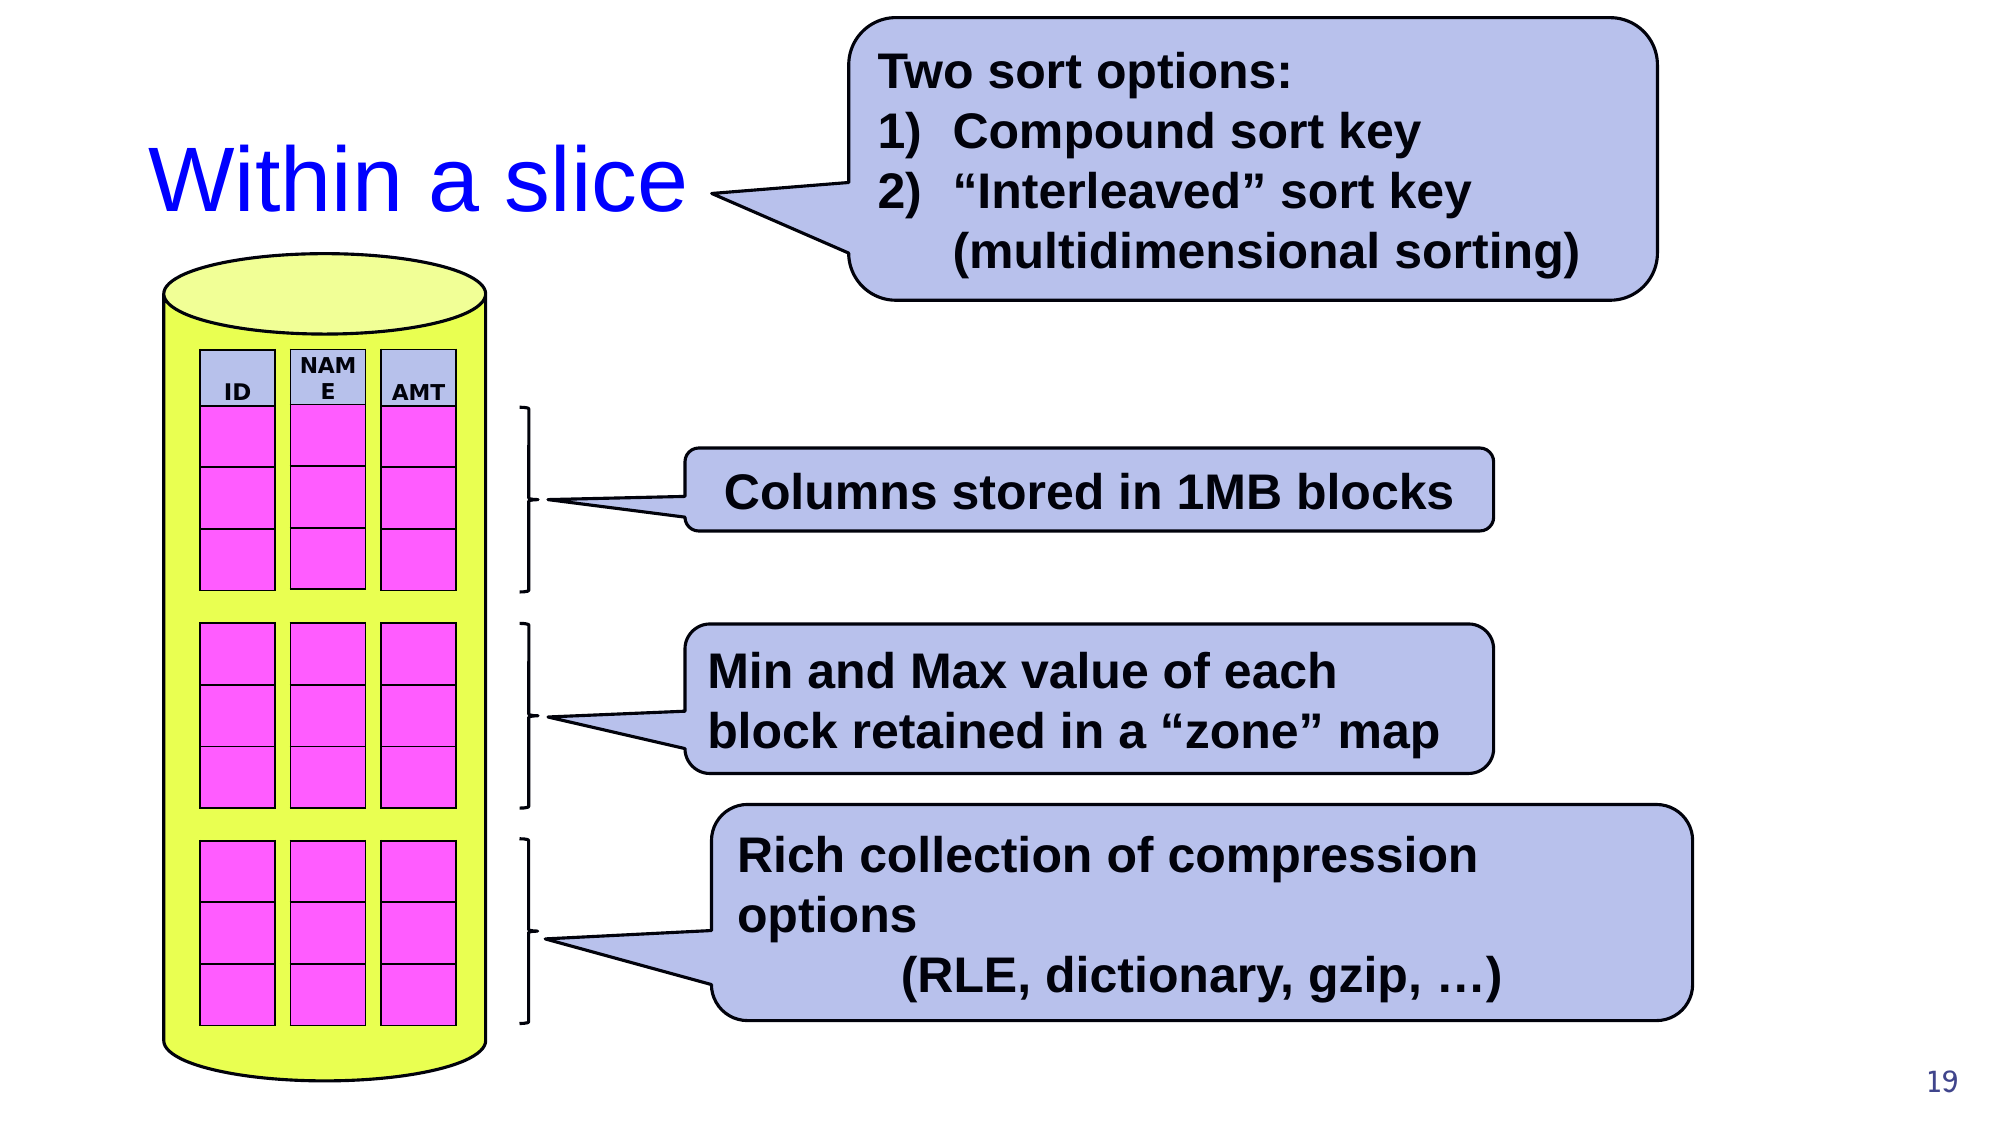

Two sort options:
Compound sort key
“Interleaved” sort key (multidimensional sorting)
# Within a slice

| NAME |
| --- |
|  |
|  |
|  |
| AMT |
| --- |
|  |
|  |
|  |
| ID |
| --- |
|  |
|  |
|  |

Columns stored in 1MB blocks
|  |
| --- |
|  |
|  |
|  |
| --- |
|  |
|  |
|  |
| --- |
|  |
|  |

Min and Max value of each block retained in a “zone” map
Rich collection of compression options
(RLE, dictionary, gzip, …)

|  |
| --- |
|  |
|  |
|  |
| --- |
|  |
|  |
|  |
| --- |
|  |
|  |
19